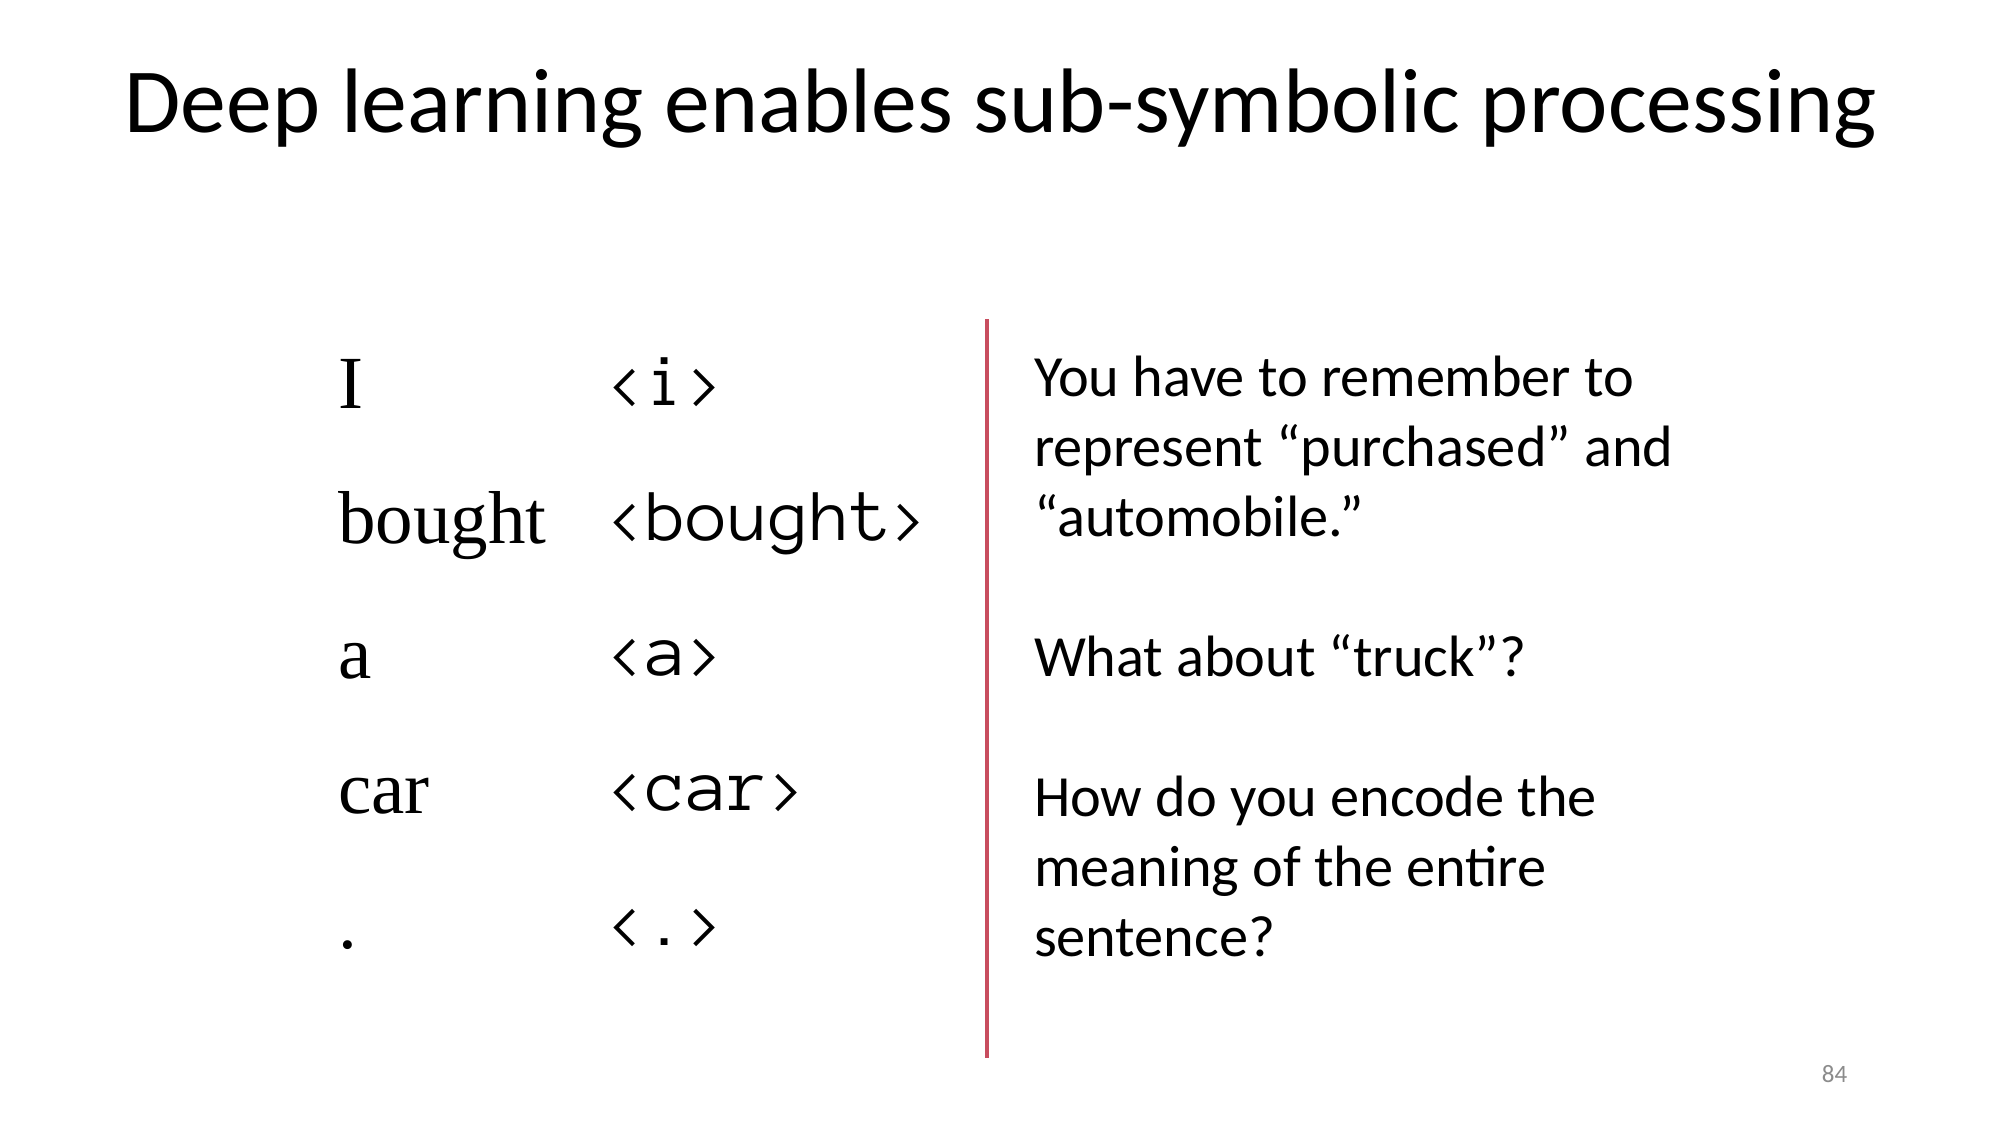

# Deep learning enables sub-symbolic processing

<i>

<bought>

<a>

<car>

<.>

I

bought

a

car

.

You have to remember to represent “purchased” and “automobile.”

What about “truck”?

How do you encode the meaning of the entire sentence?

84